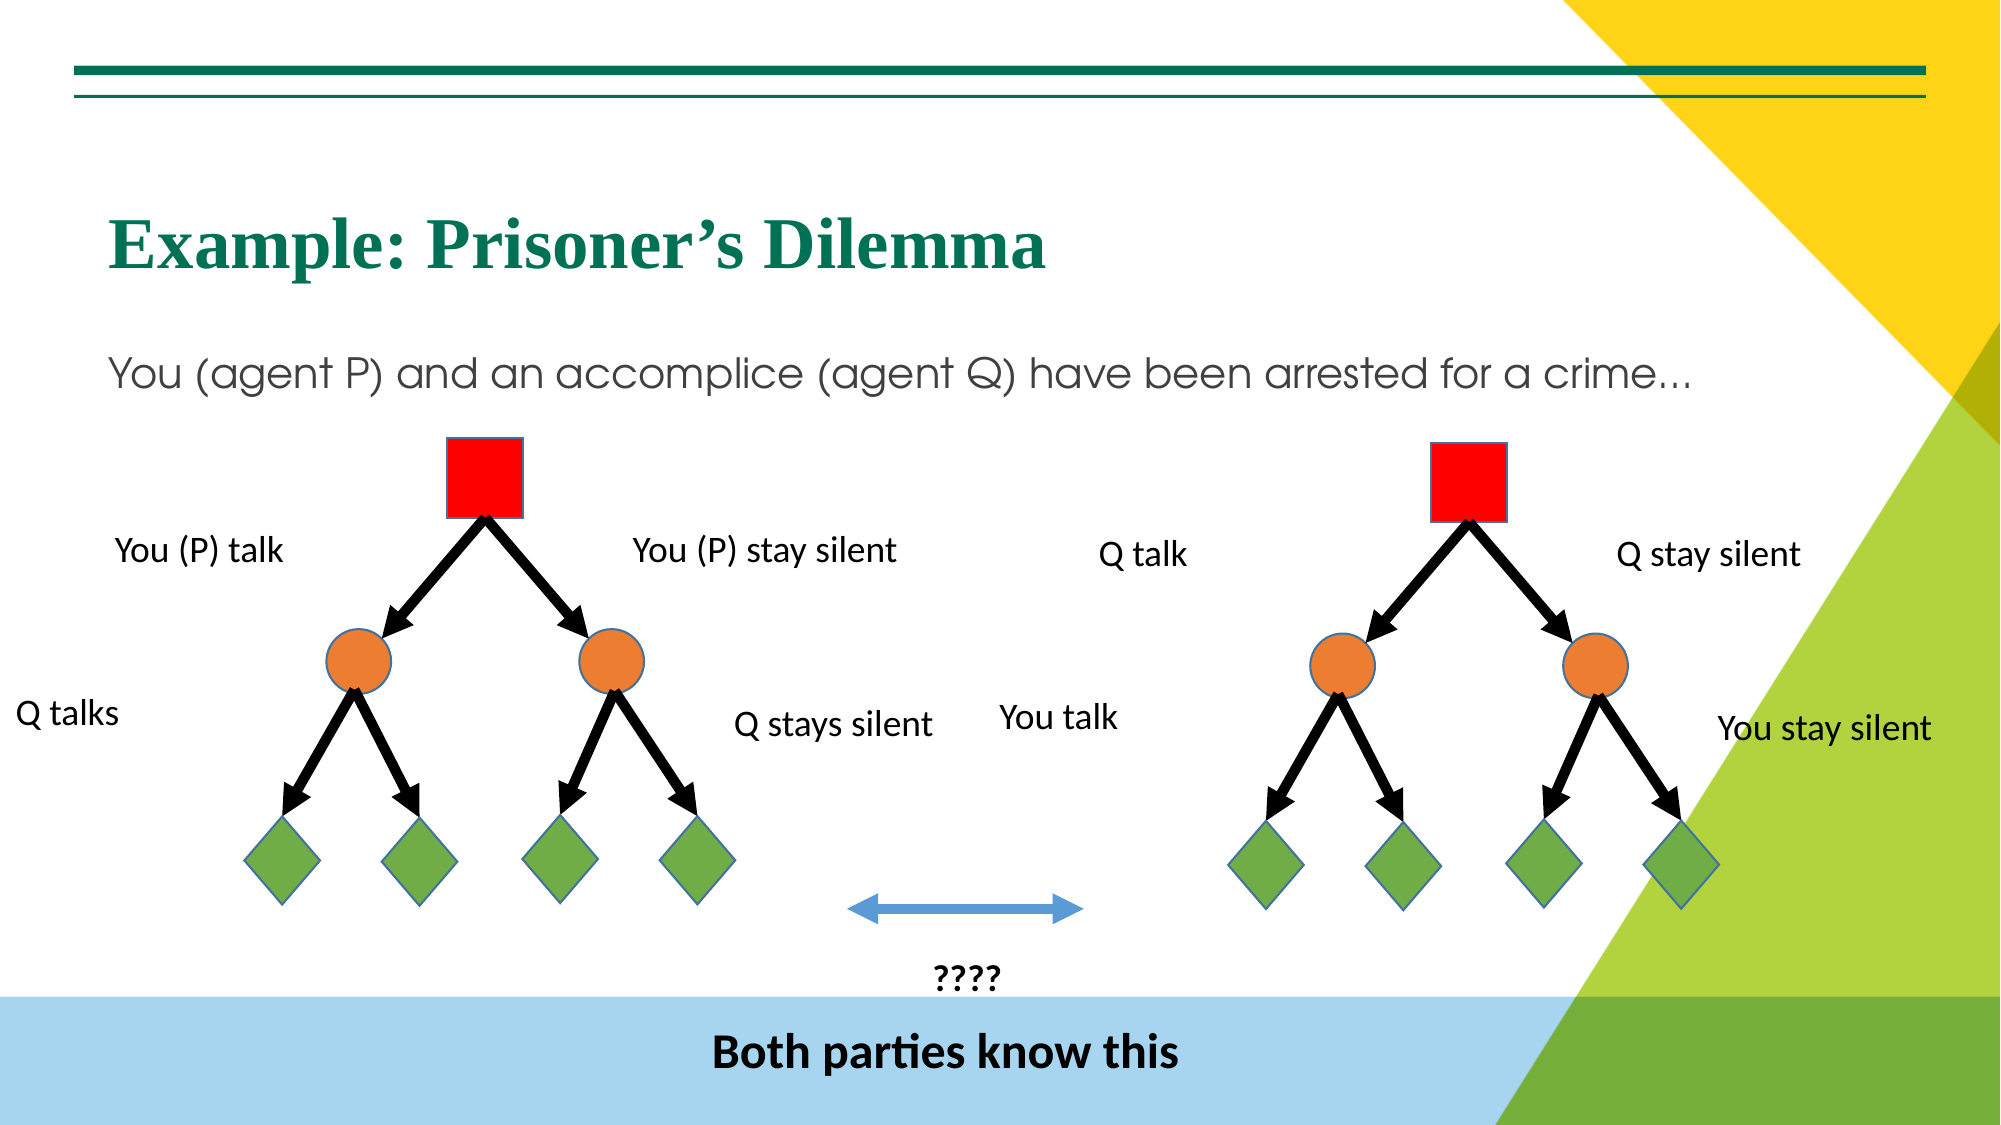

# Example: Prisoner’s Dilemma
You (agent P) and an accomplice (agent Q) have been arrested for a crime…

You (P) stay silent
You (P) talk
Q stay silent
Q talk

Q talks
You talk
Q stays silent
You stay silent

????
Both parties know this